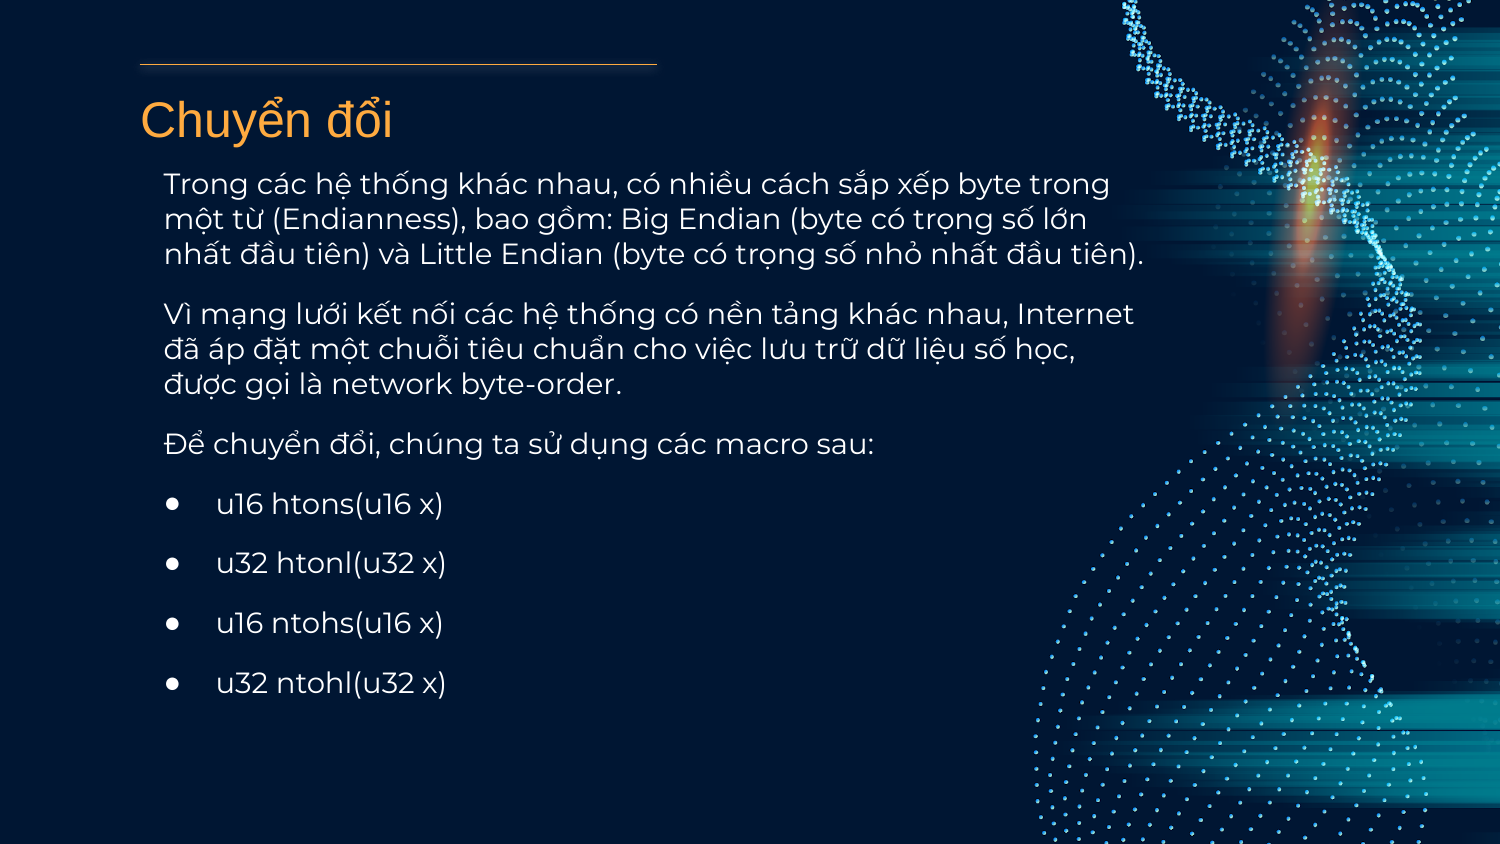

# Chuyển đổi
Trong các hệ thống khác nhau, có nhiều cách sắp xếp byte trong một từ (Endianness), bao gồm: Big Endian (byte có trọng số lớn nhất đầu tiên) và Little Endian (byte có trọng số nhỏ nhất đầu tiên).
Vì mạng lưới kết nối các hệ thống có nền tảng khác nhau, Internet đã áp đặt một chuỗi tiêu chuẩn cho việc lưu trữ dữ liệu số học, được gọi là network byte-order.
Để chuyển đổi, chúng ta sử dụng các macro sau:
u16 htons(u16 x)
u32 htonl(u32 x)
u16 ntohs(u16 x)
u32 ntohl(u32 x)